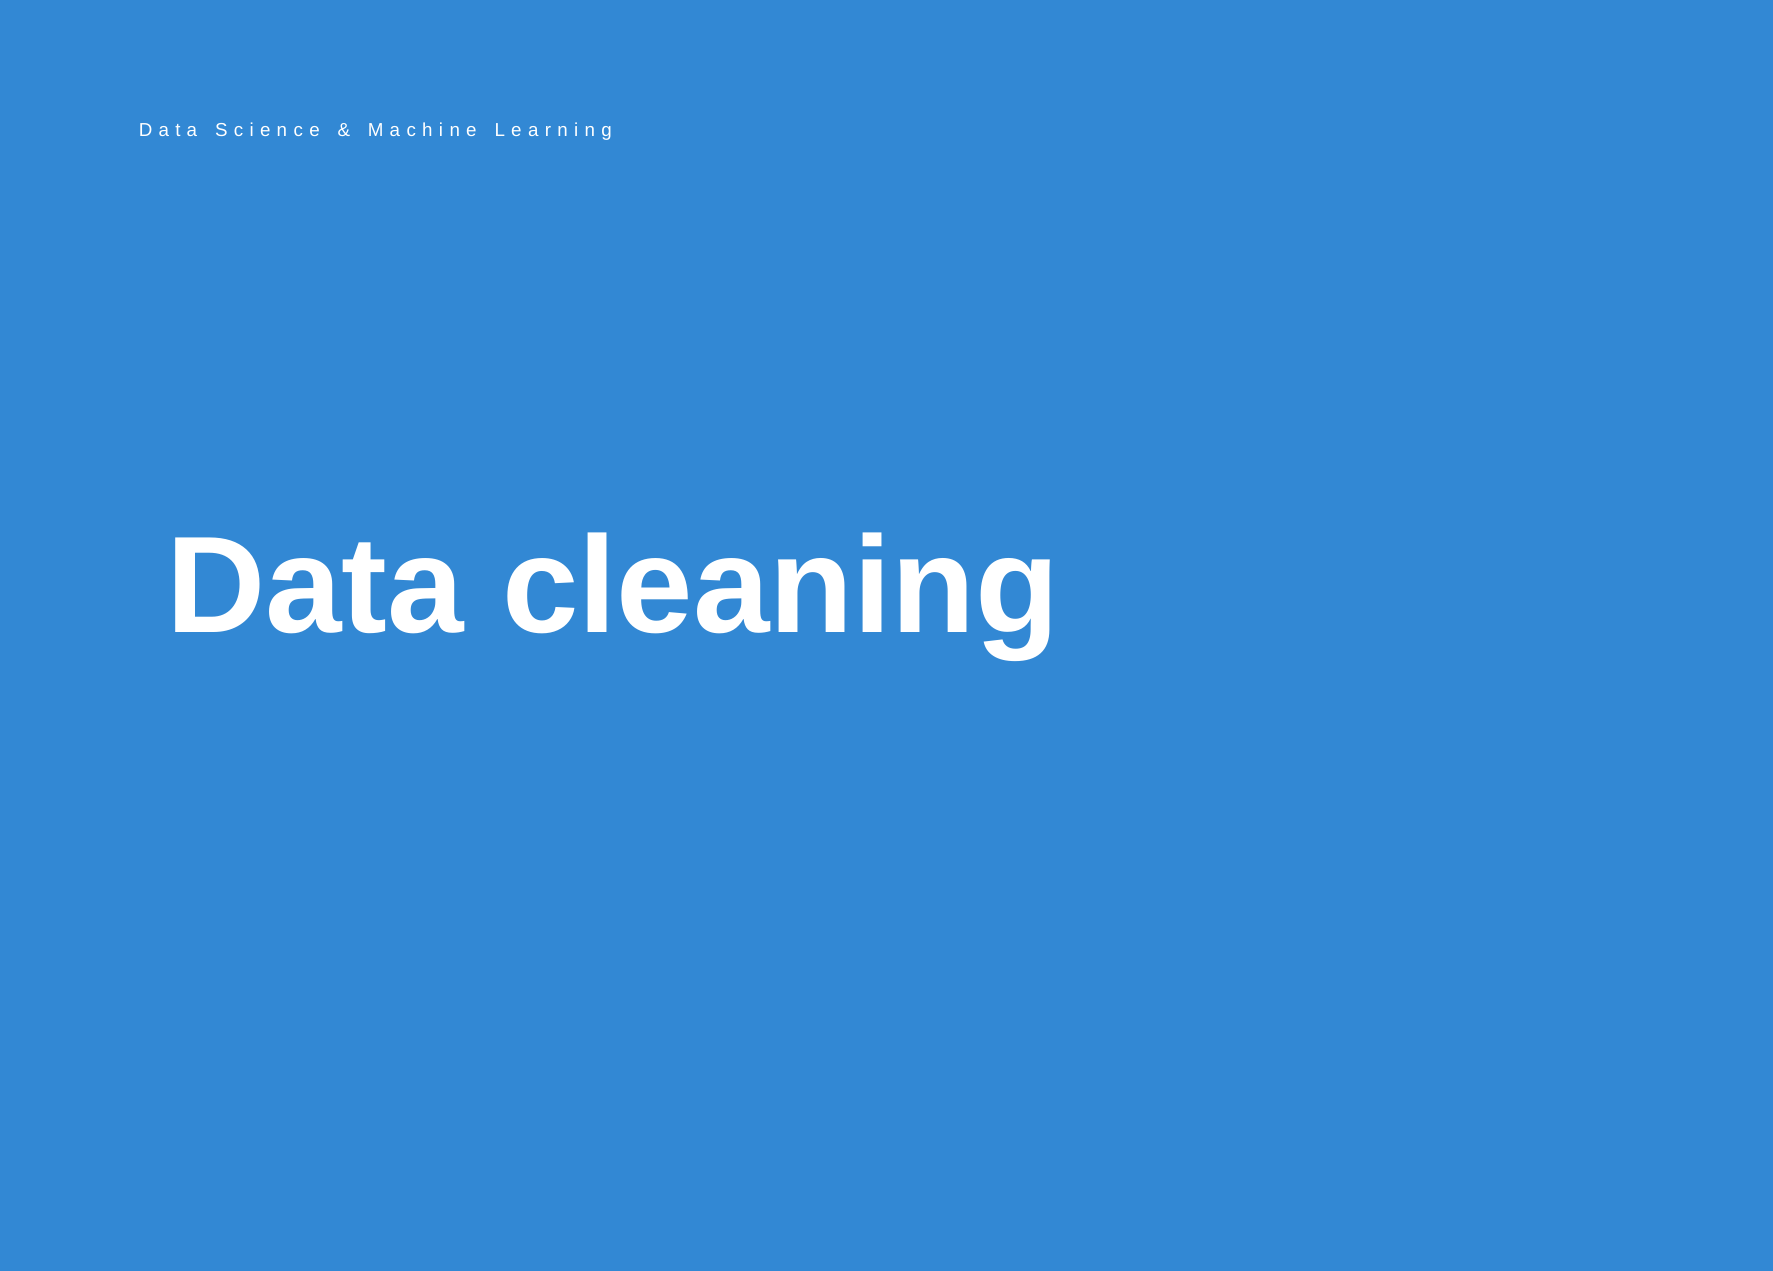

Data Science & Machine Learning

Data cleaning